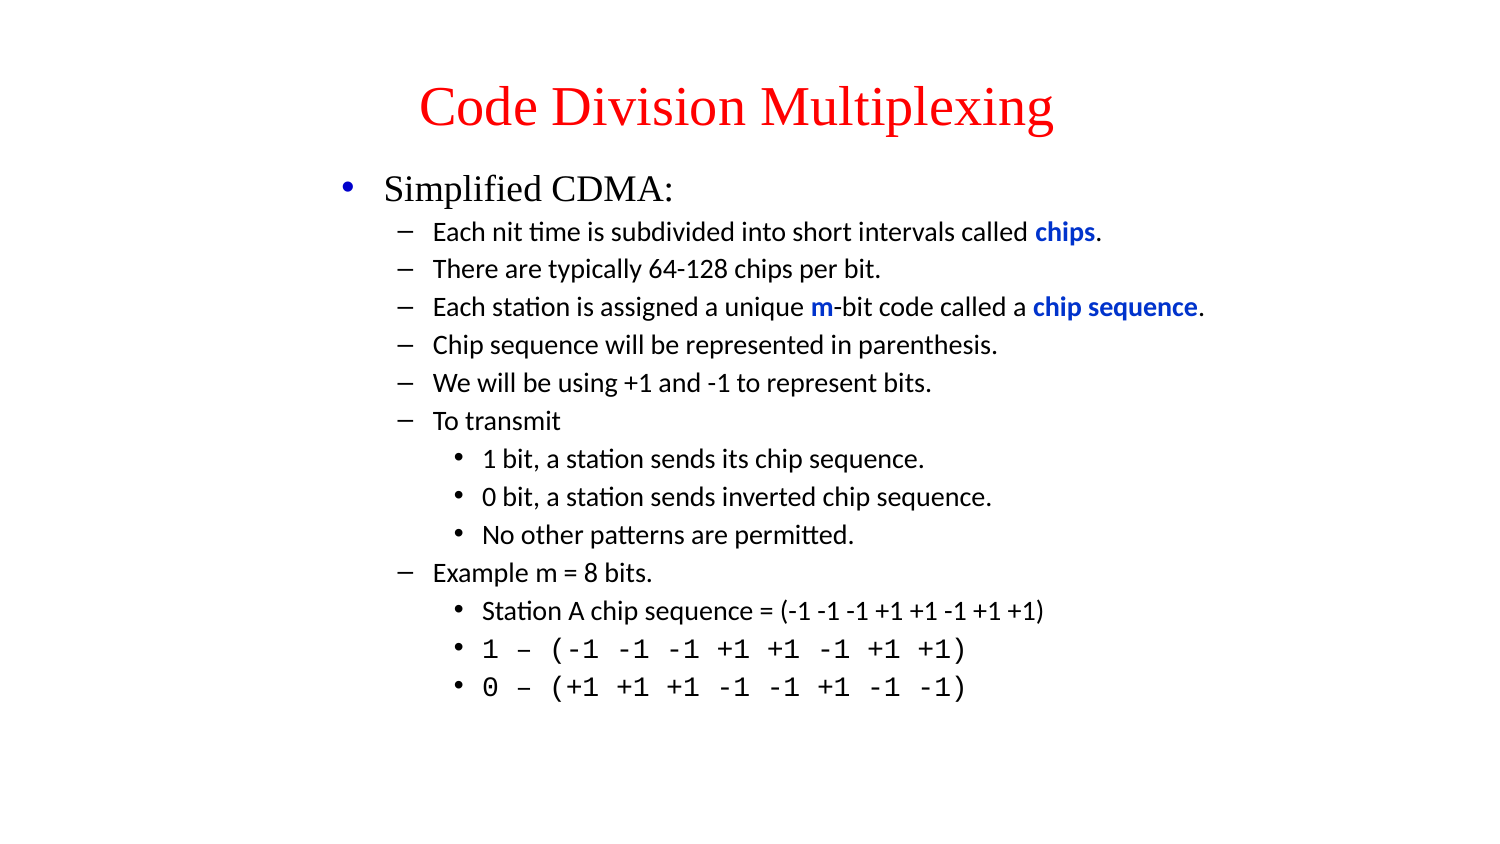

# Code Division Multiplexing
Simplified CDMA:
Each nit time is subdivided into short intervals called chips.
There are typically 64-128 chips per bit.
Each station is assigned a unique m-bit code called a chip sequence.
Chip sequence will be represented in parenthesis.
We will be using +1 and -1 to represent bits.
To transmit
1 bit, a station sends its chip sequence.
0 bit, a station sends inverted chip sequence.
No other patterns are permitted.
Example m = 8 bits.
Station A chip sequence = (-1 -1 -1 +1 +1 -1 +1 +1)
1 – (-1 -1 -1 +1 +1 -1 +1 +1)
0 – (+1 +1 +1 -1 -1 +1 -1 -1)